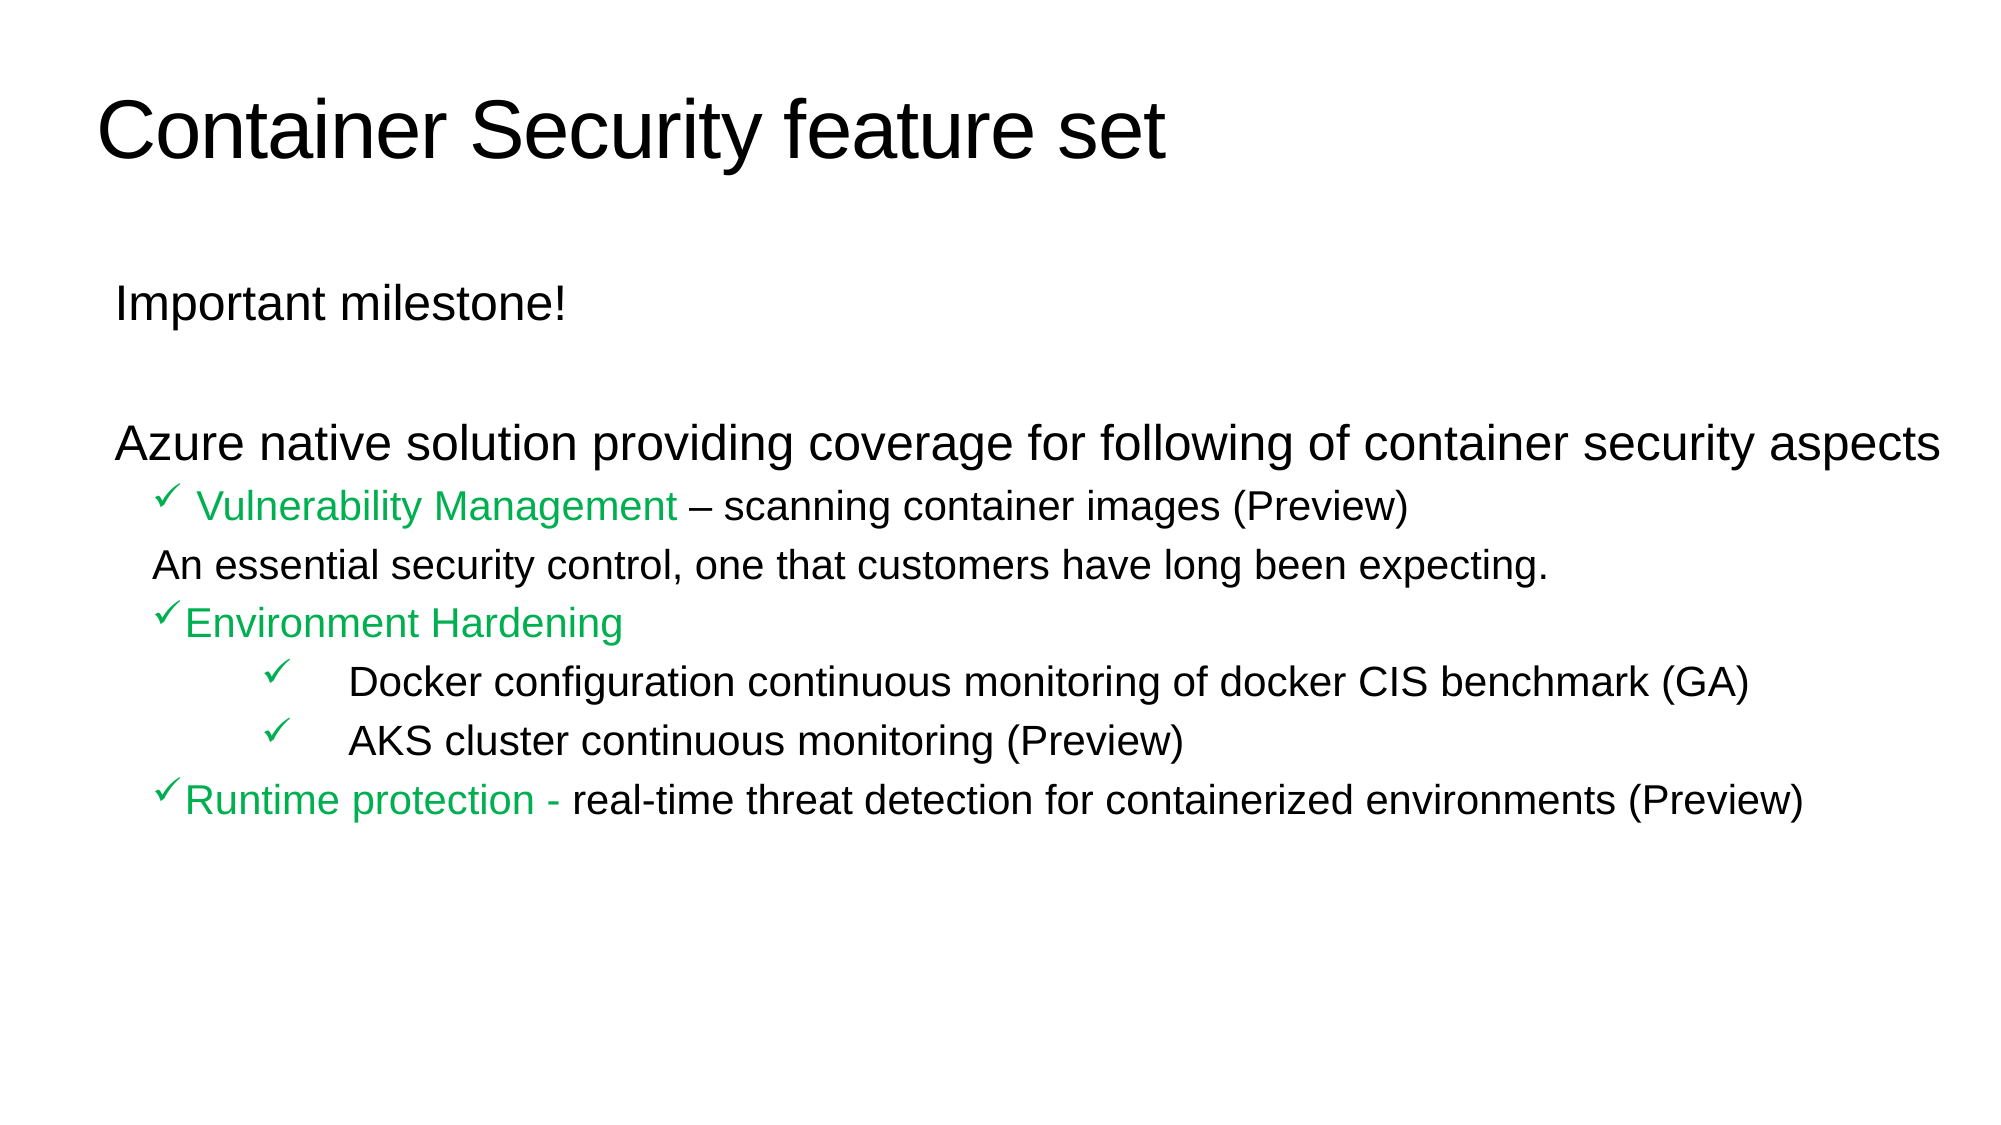

Container Security feature set
Important milestone!

Azure native solution providing coverage for following of container security aspects
 Vulnerability Management – scanning container images (Preview)
An essential security control, one that customers have long been expecting.
Environment Hardening
 Docker configuration continuous monitoring of docker CIS benchmark (GA)
 AKS cluster continuous monitoring (Preview)
Runtime protection - real-time threat detection for containerized environments (Preview)